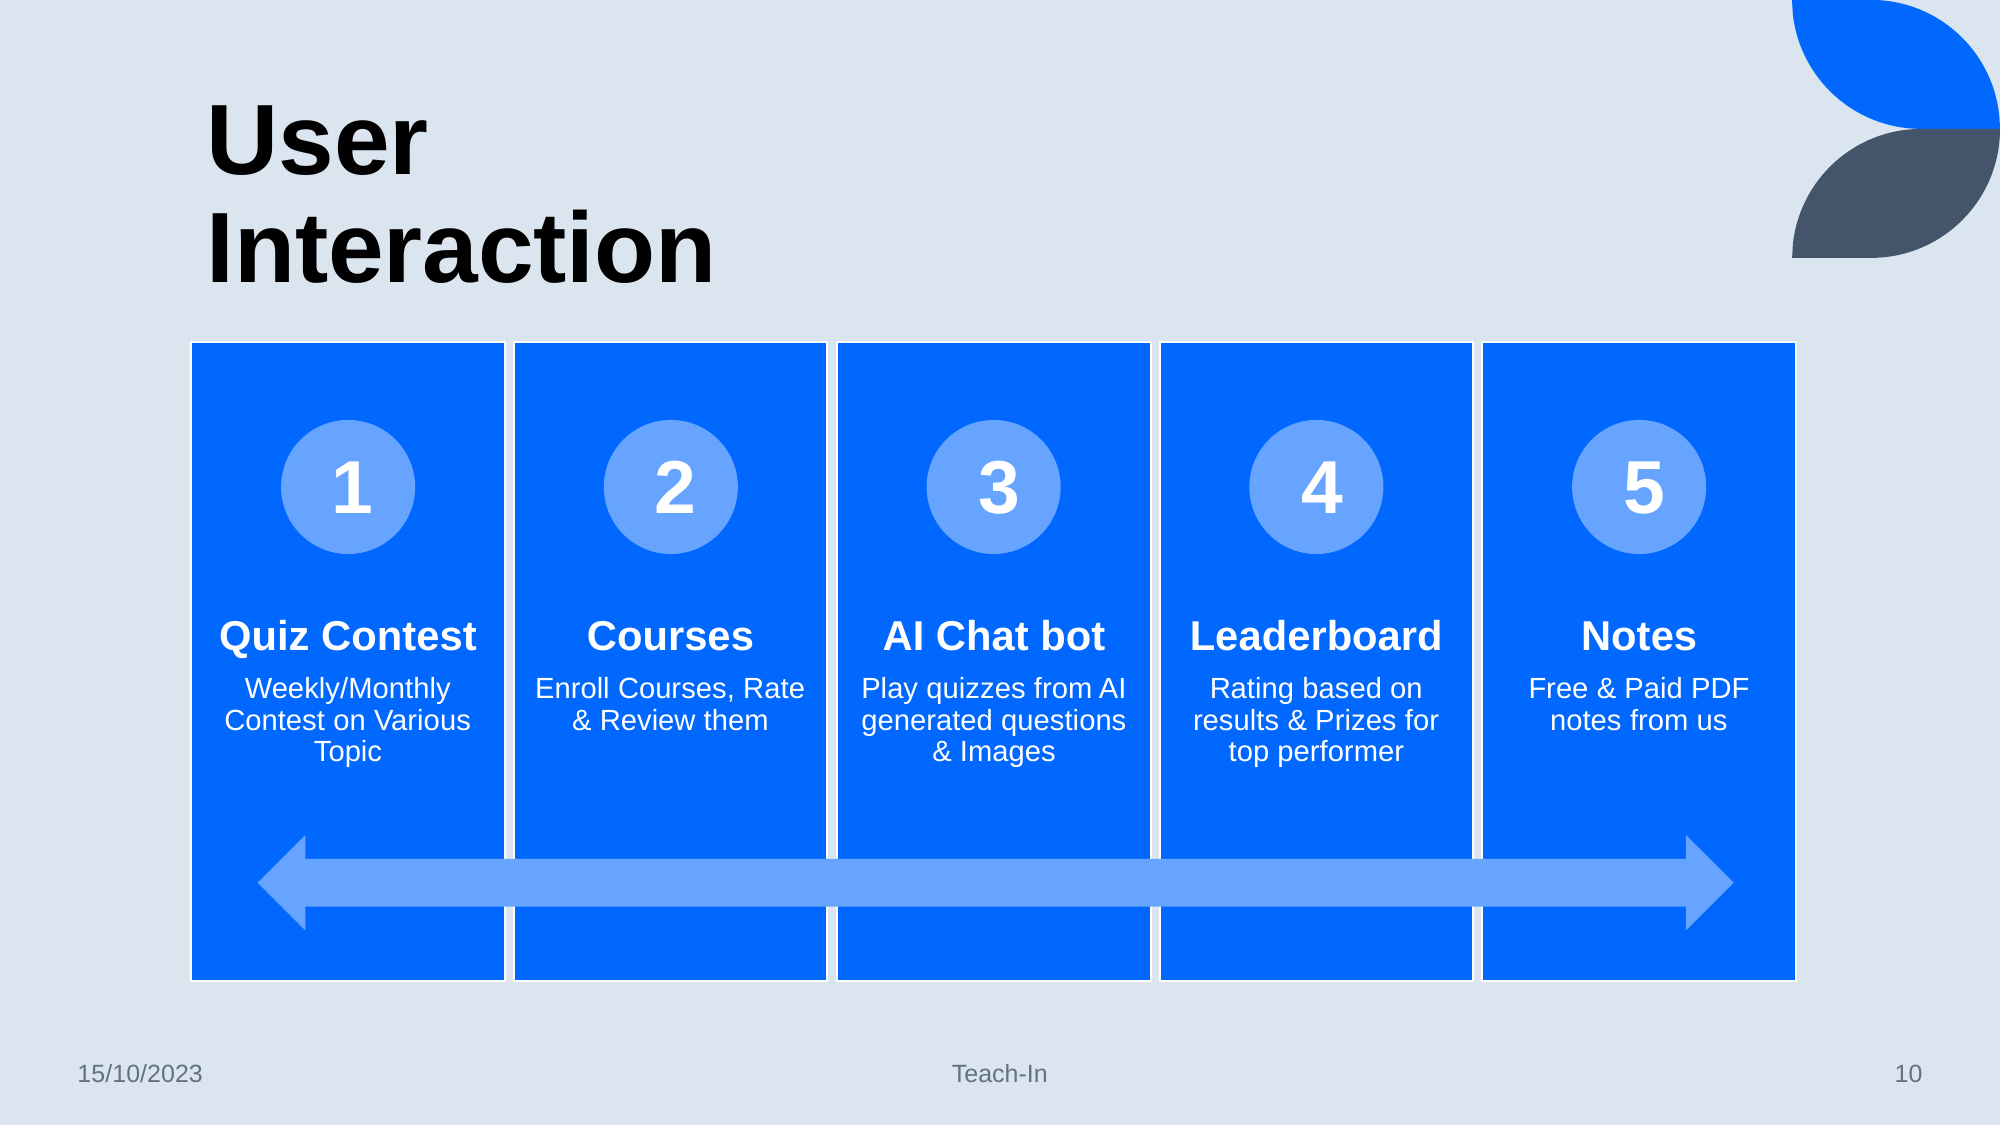

# User Interaction
Quiz Contest
Weekly/Monthly Contest on Various Topic
Courses
Enroll Courses, Rate & Review them
AI Chat bot
Play quizzes from AI generated questions & Images
Leaderboard
Rating based on results & Prizes for top performer
Notes
Free & Paid PDF notes from us
1
2
3
4
5
15/10/2023
Teach-In
10